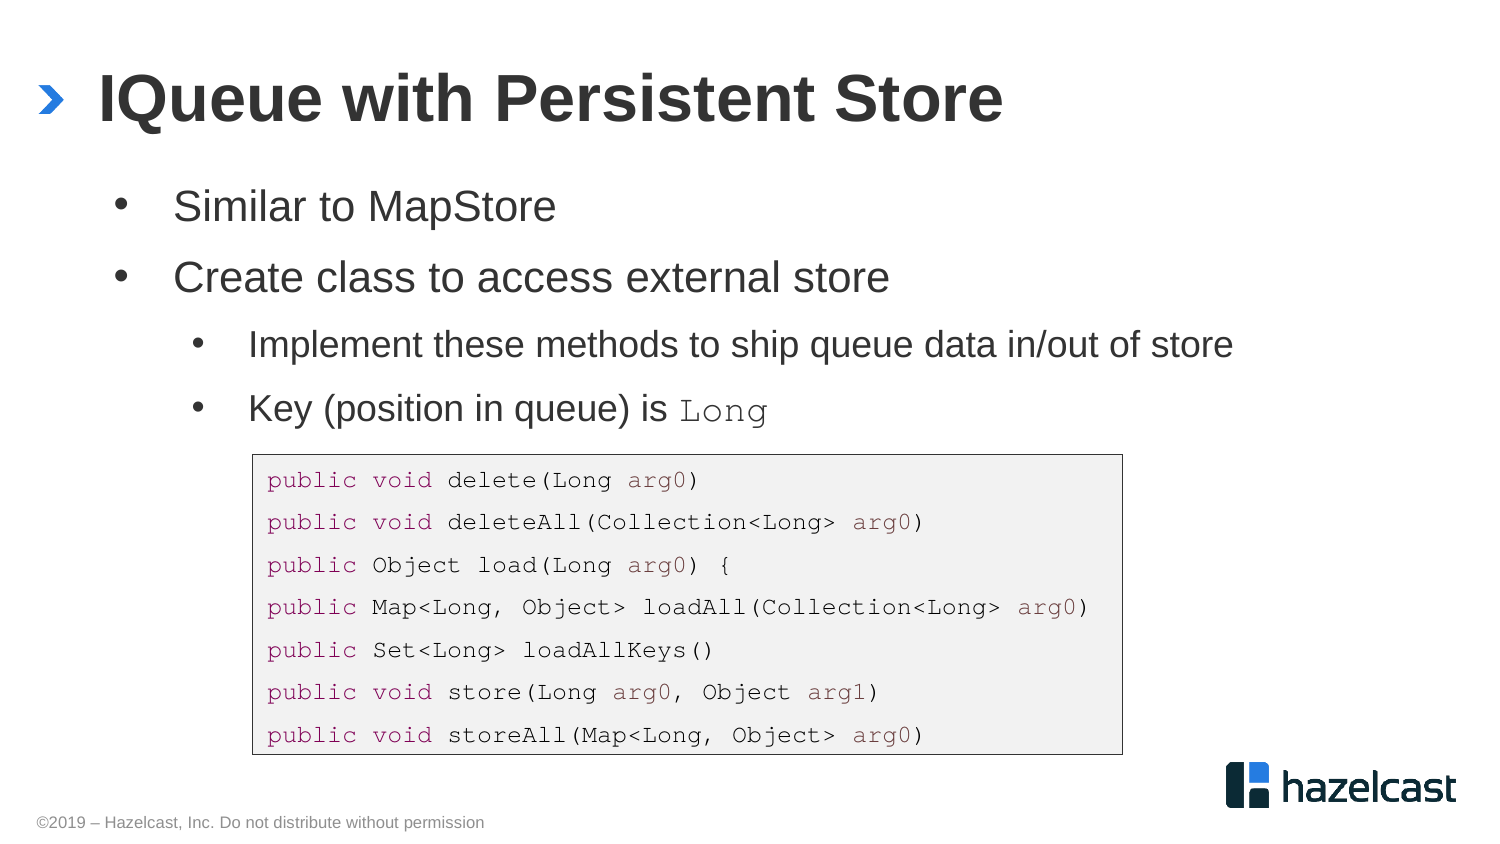

# IQueue with Persistent Store
Similar to MapStore
Create class to access external store
Implement these methods to ship queue data in/out of store
Key (position in queue) is Long
public void delete(Long arg0)
public void deleteAll(Collection<Long> arg0)
public Object load(Long arg0) {
public Map<Long, Object> loadAll(Collection<Long> arg0)
public Set<Long> loadAllKeys()
public void store(Long arg0, Object arg1)
public void storeAll(Map<Long, Object> arg0)
©2019 – Hazelcast, Inc. Do not distribute without permission